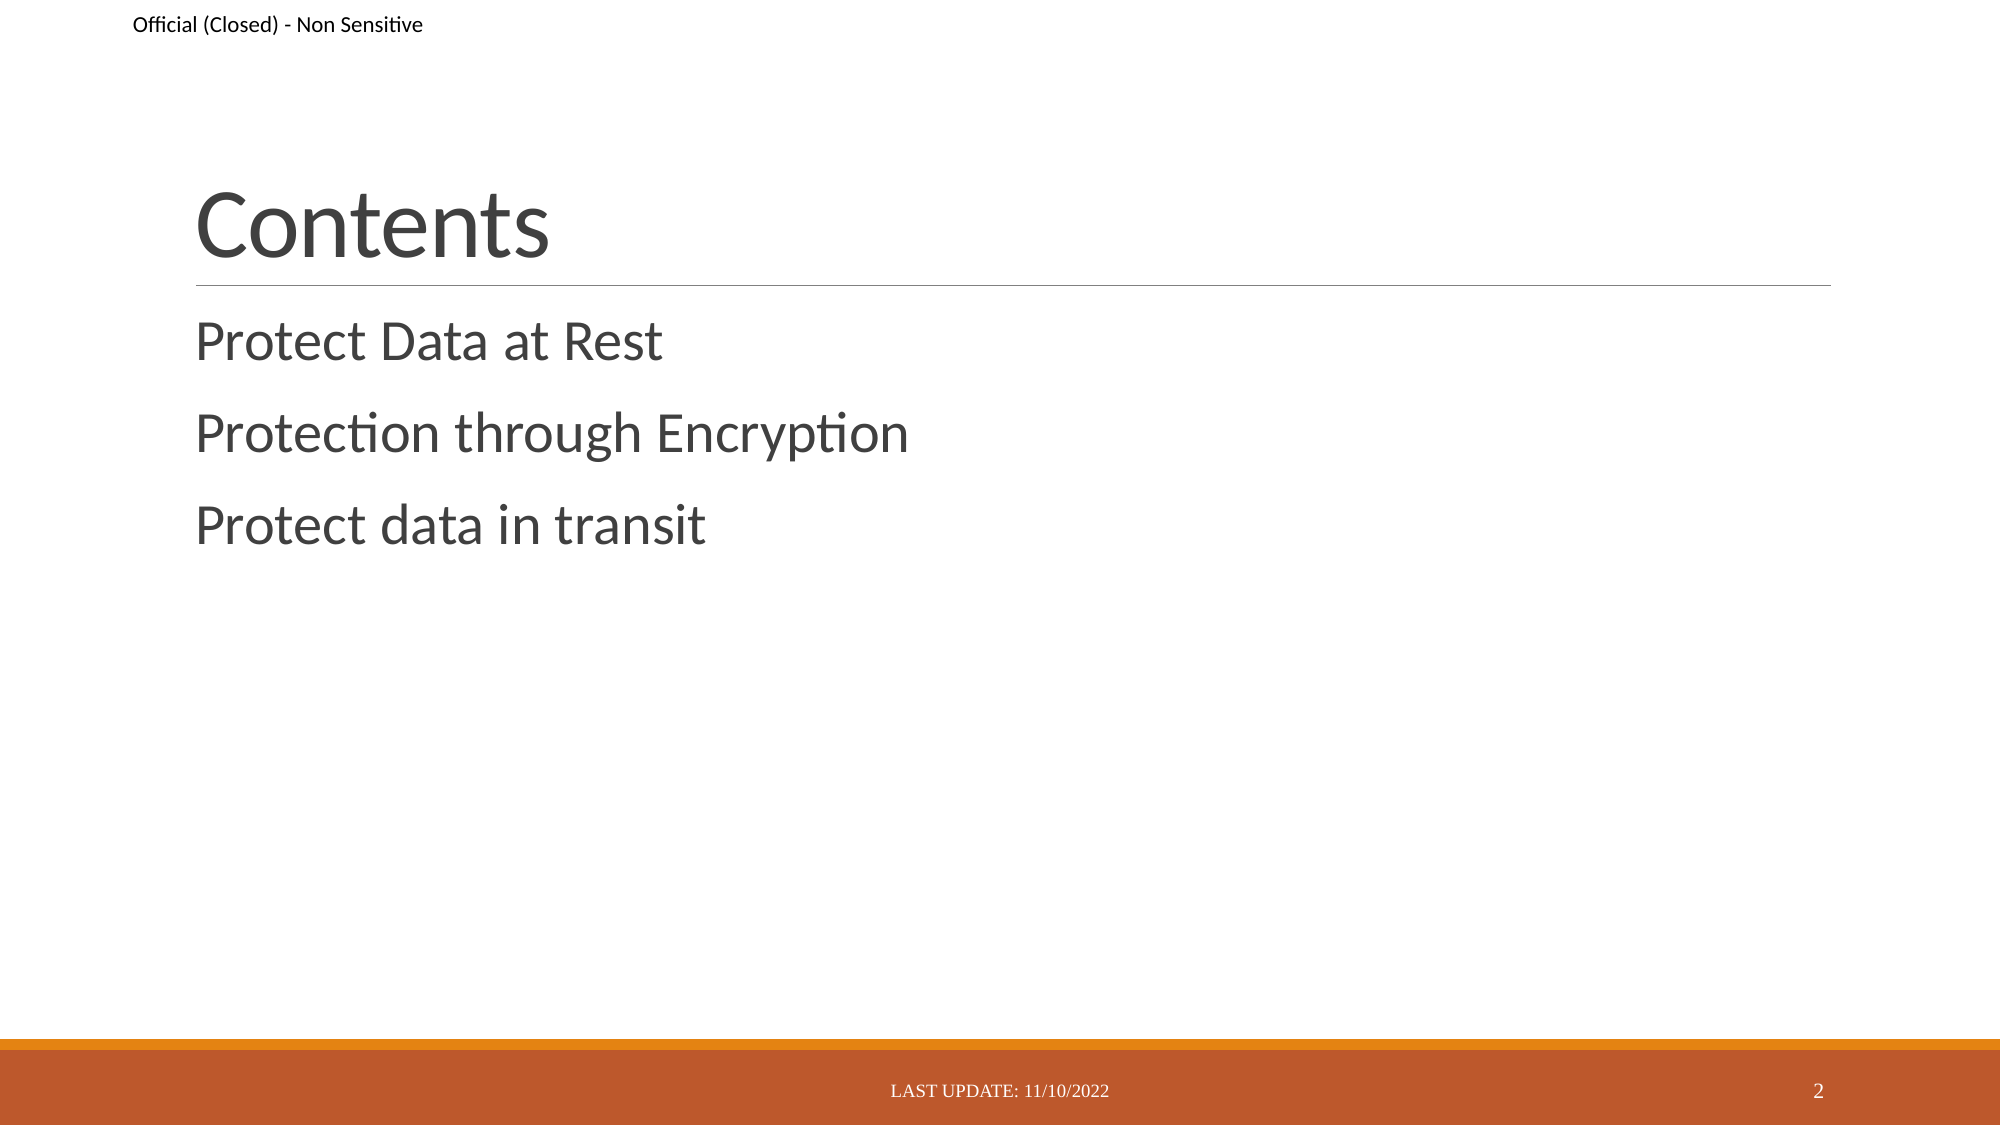

# Contents
Protect Data at Rest
Protection through Encryption
Protect data in transit
Last Update: 11/10/2022
2